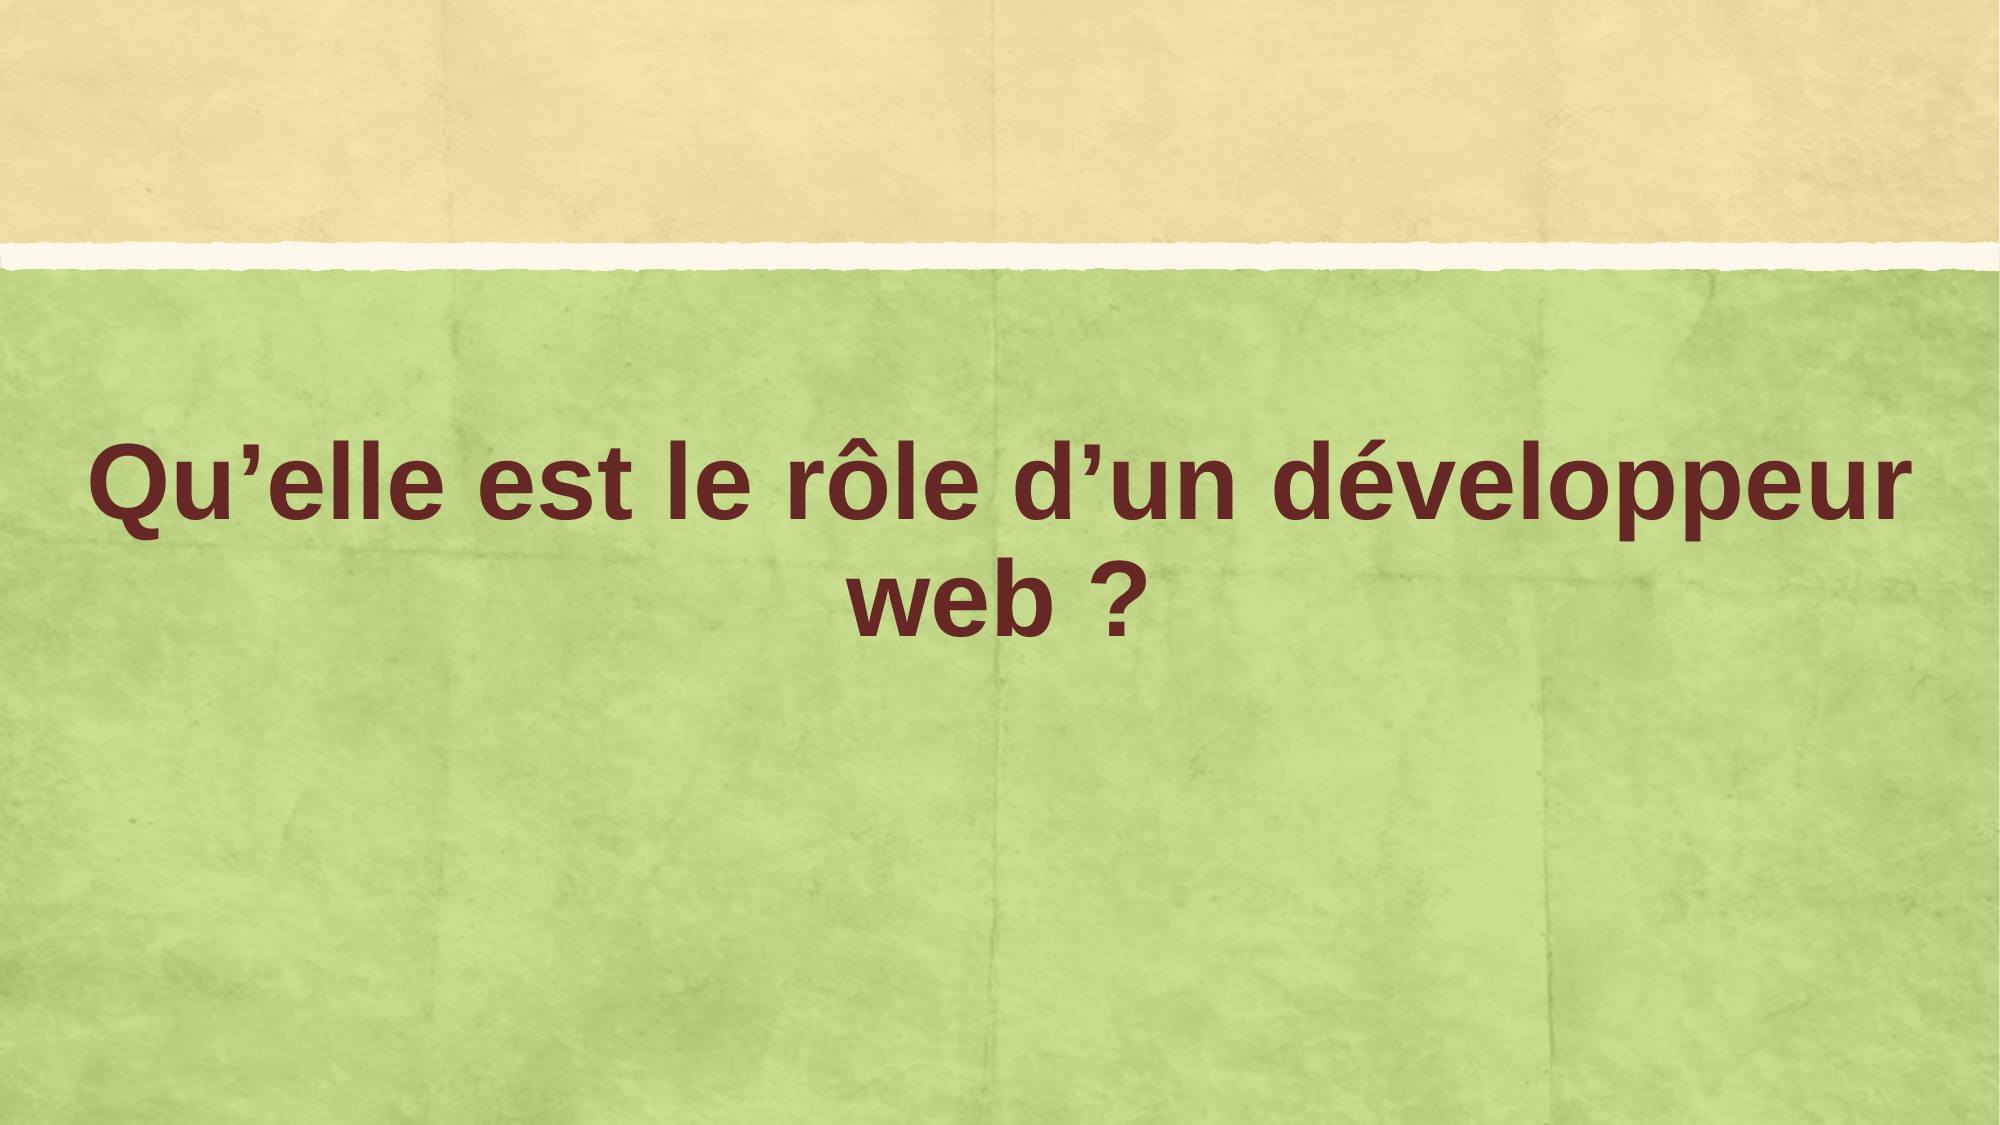

# Qu’elle est le rôle d’un développeur web ?